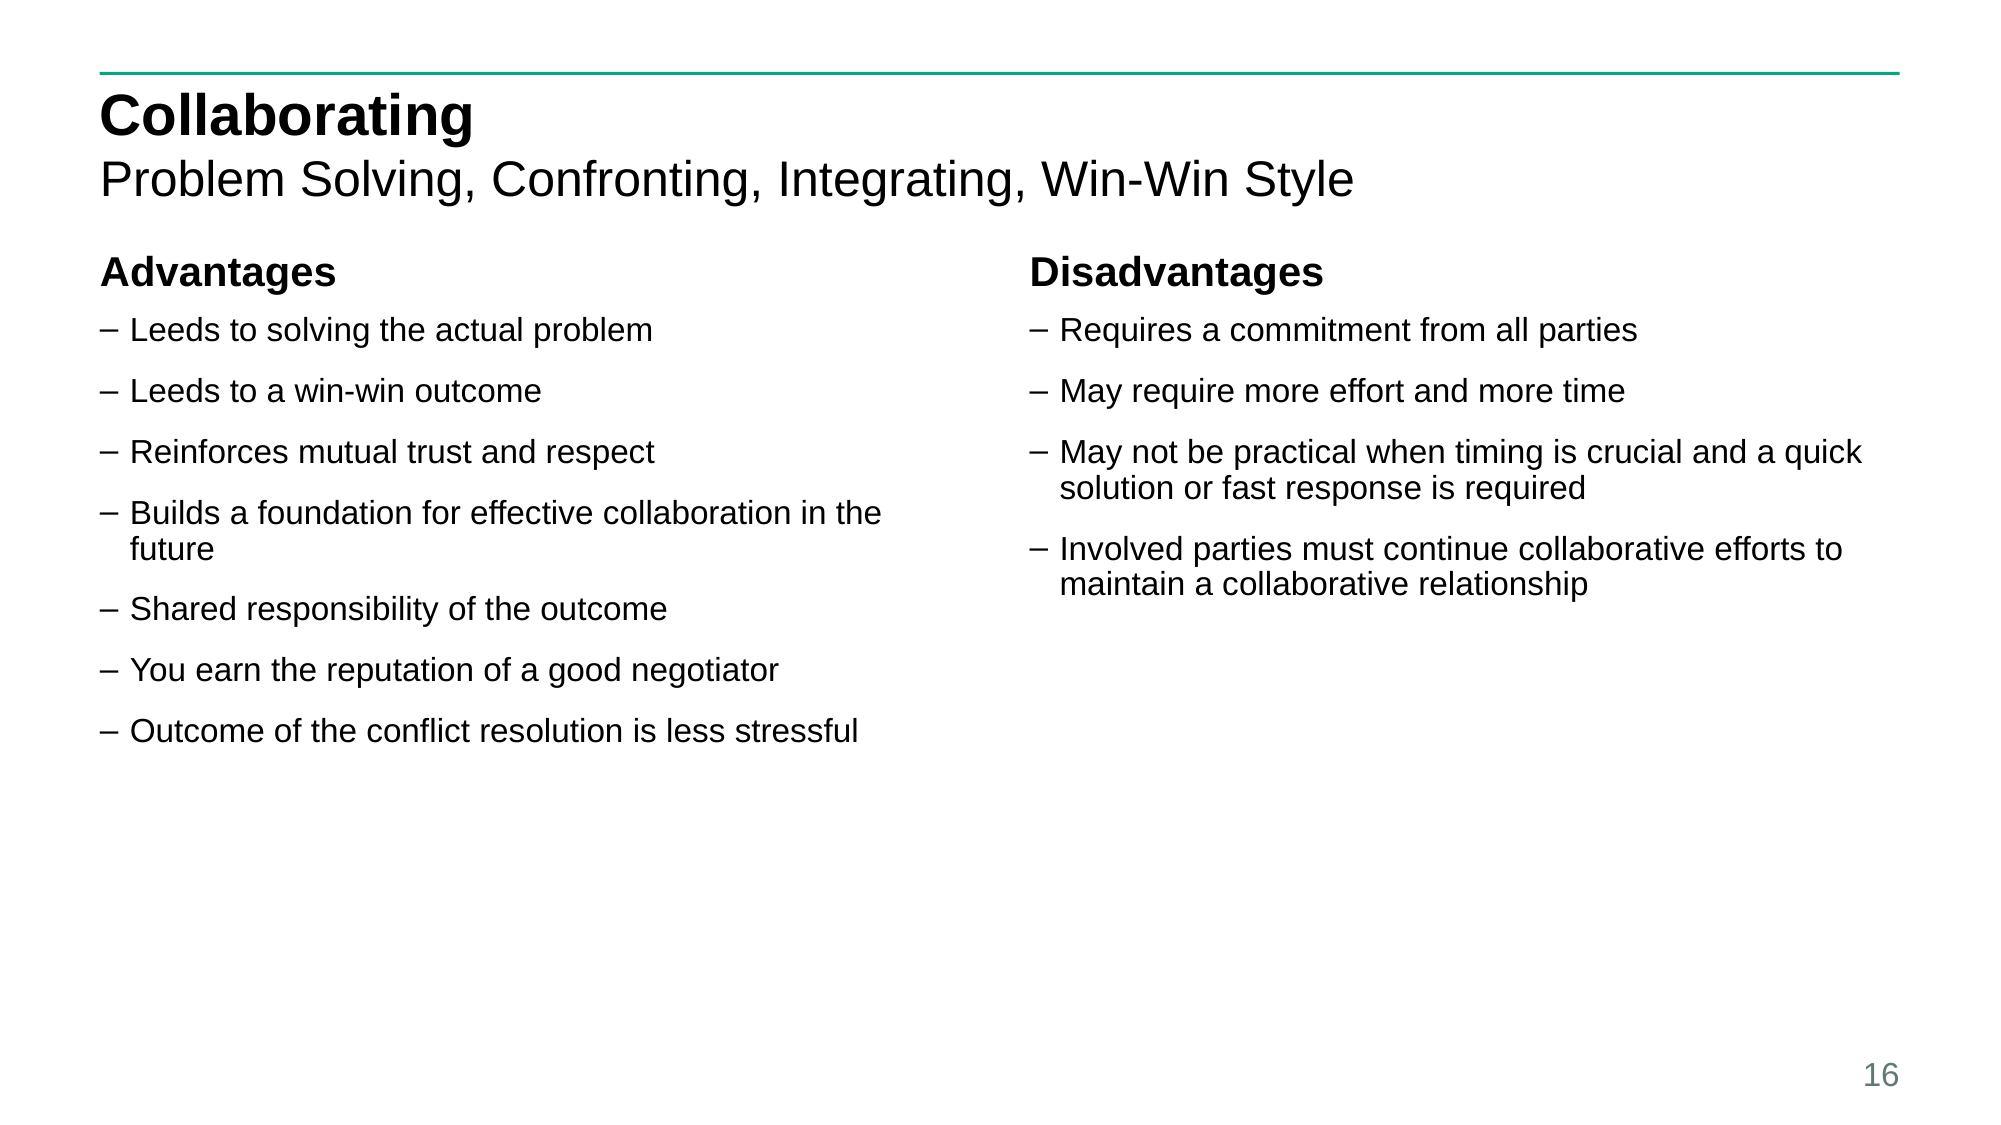

# Collaborating
Problem Solving, Confronting, Integrating, Win-Win Style
Advantages
Disadvantages
Leeds to solving the actual problem
Leeds to a win-win outcome
Reinforces mutual trust and respect
Builds a foundation for effective collaboration in the future
Shared responsibility of the outcome
You earn the reputation of a good negotiator
Outcome of the conflict resolution is less stressful
Requires a commitment from all parties
May require more effort and more time
May not be practical when timing is crucial and a quick solution or fast response is required
Involved parties must continue collaborative efforts to maintain a collaborative relationship
16